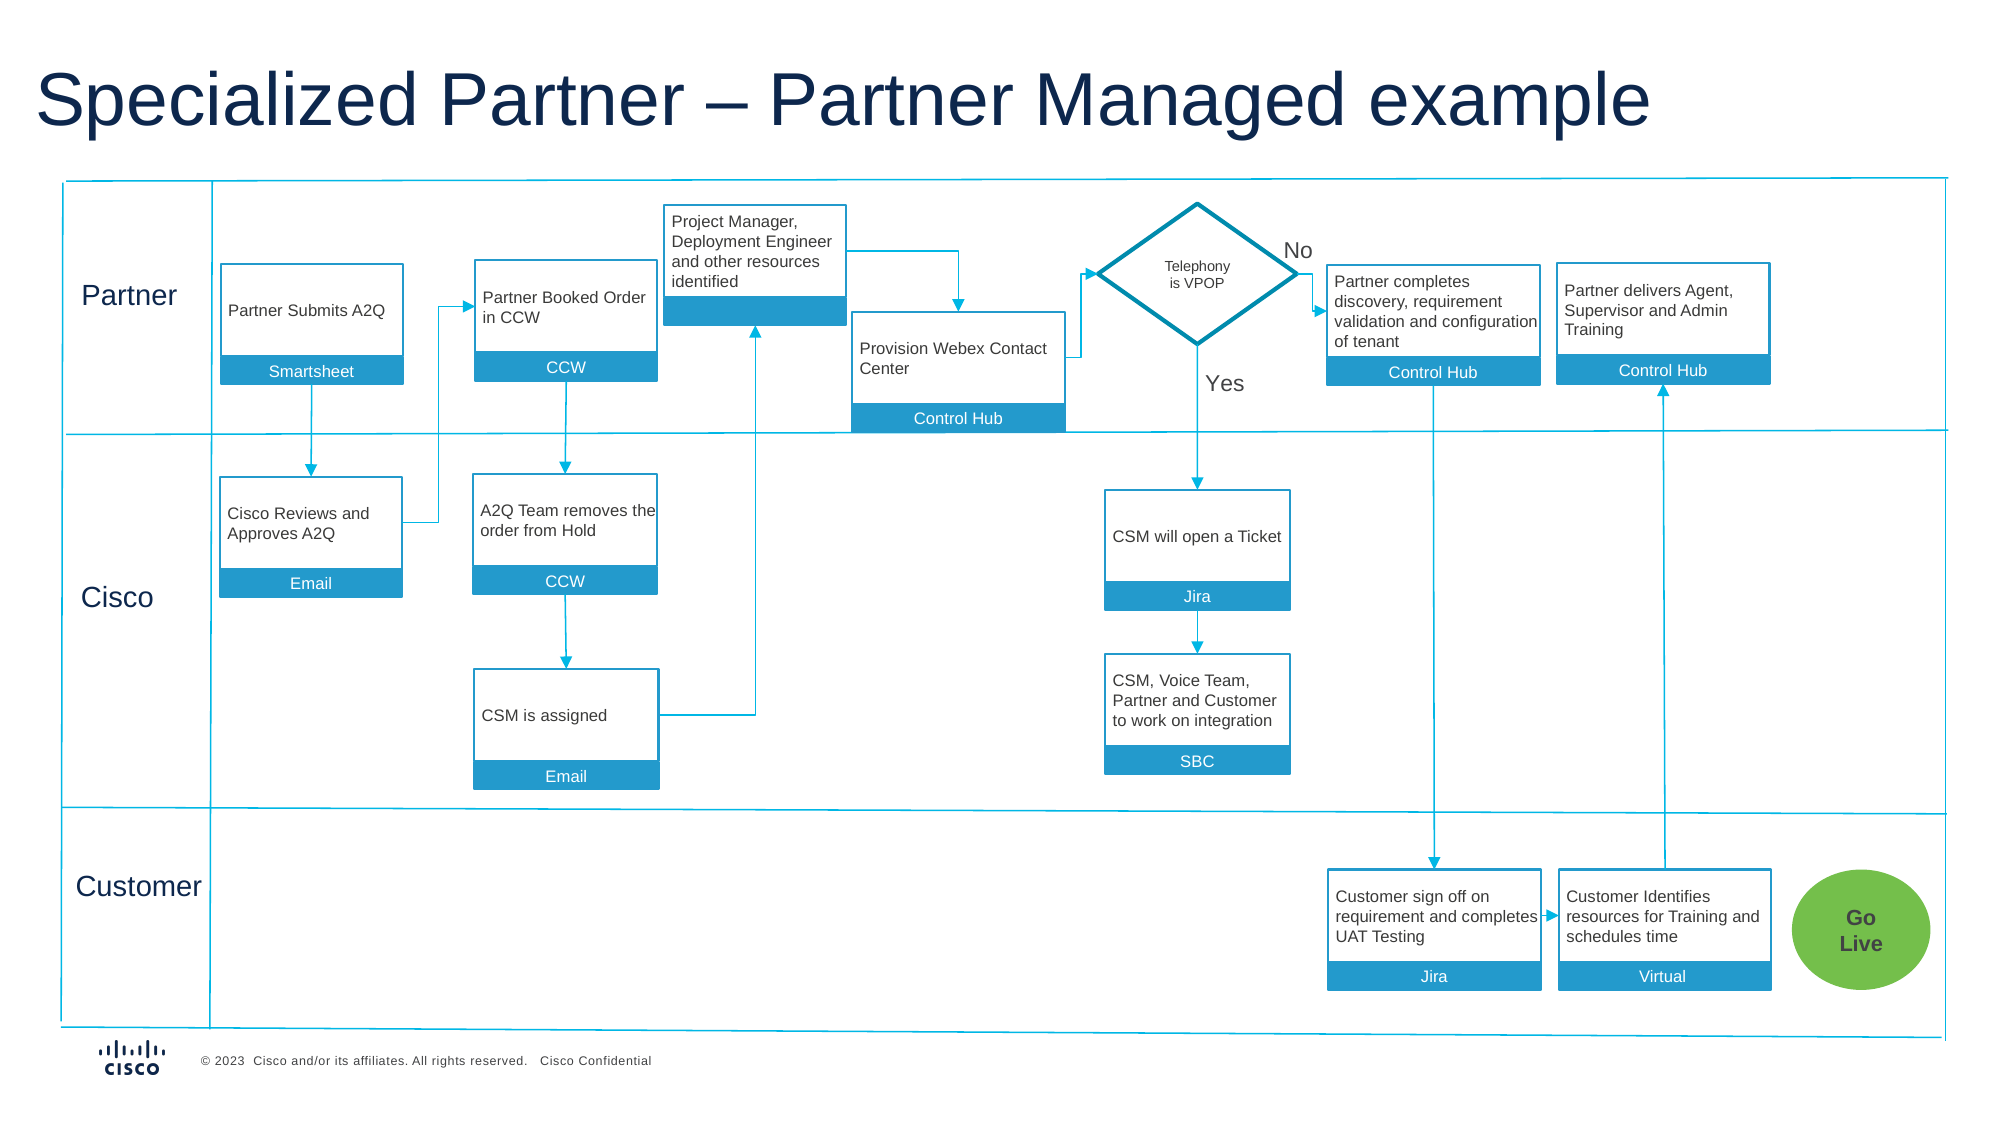

# Specialized Partner – Partner Managed example

Telephony is VPOP
Project Manager, Deployment Engineer and other resources identified

No
Partner Booked Order in CCW
CCW
Partner delivers Agent, Supervisor and Admin Training
Control Hub
Partner Submits A2Q
Smartsheet
Partner completes discovery, requirement validation and configuration of tenant
Control Hub
Partner
Provision Webex Contact Center
Control Hub
Yes
A2Q Team removes the order from Hold
CCW
Cisco Reviews and Approves A2Q
Email
CSM will open a Ticket
Jira
Cisco
CSM, Voice Team, Partner and Customer to work on integration
SBC
CSM is assigned
Email
Customer
Customer sign off on requirement and completes UAT Testing
Jira
Customer Identifies resources for Training and schedules time
Virtual
Go Live